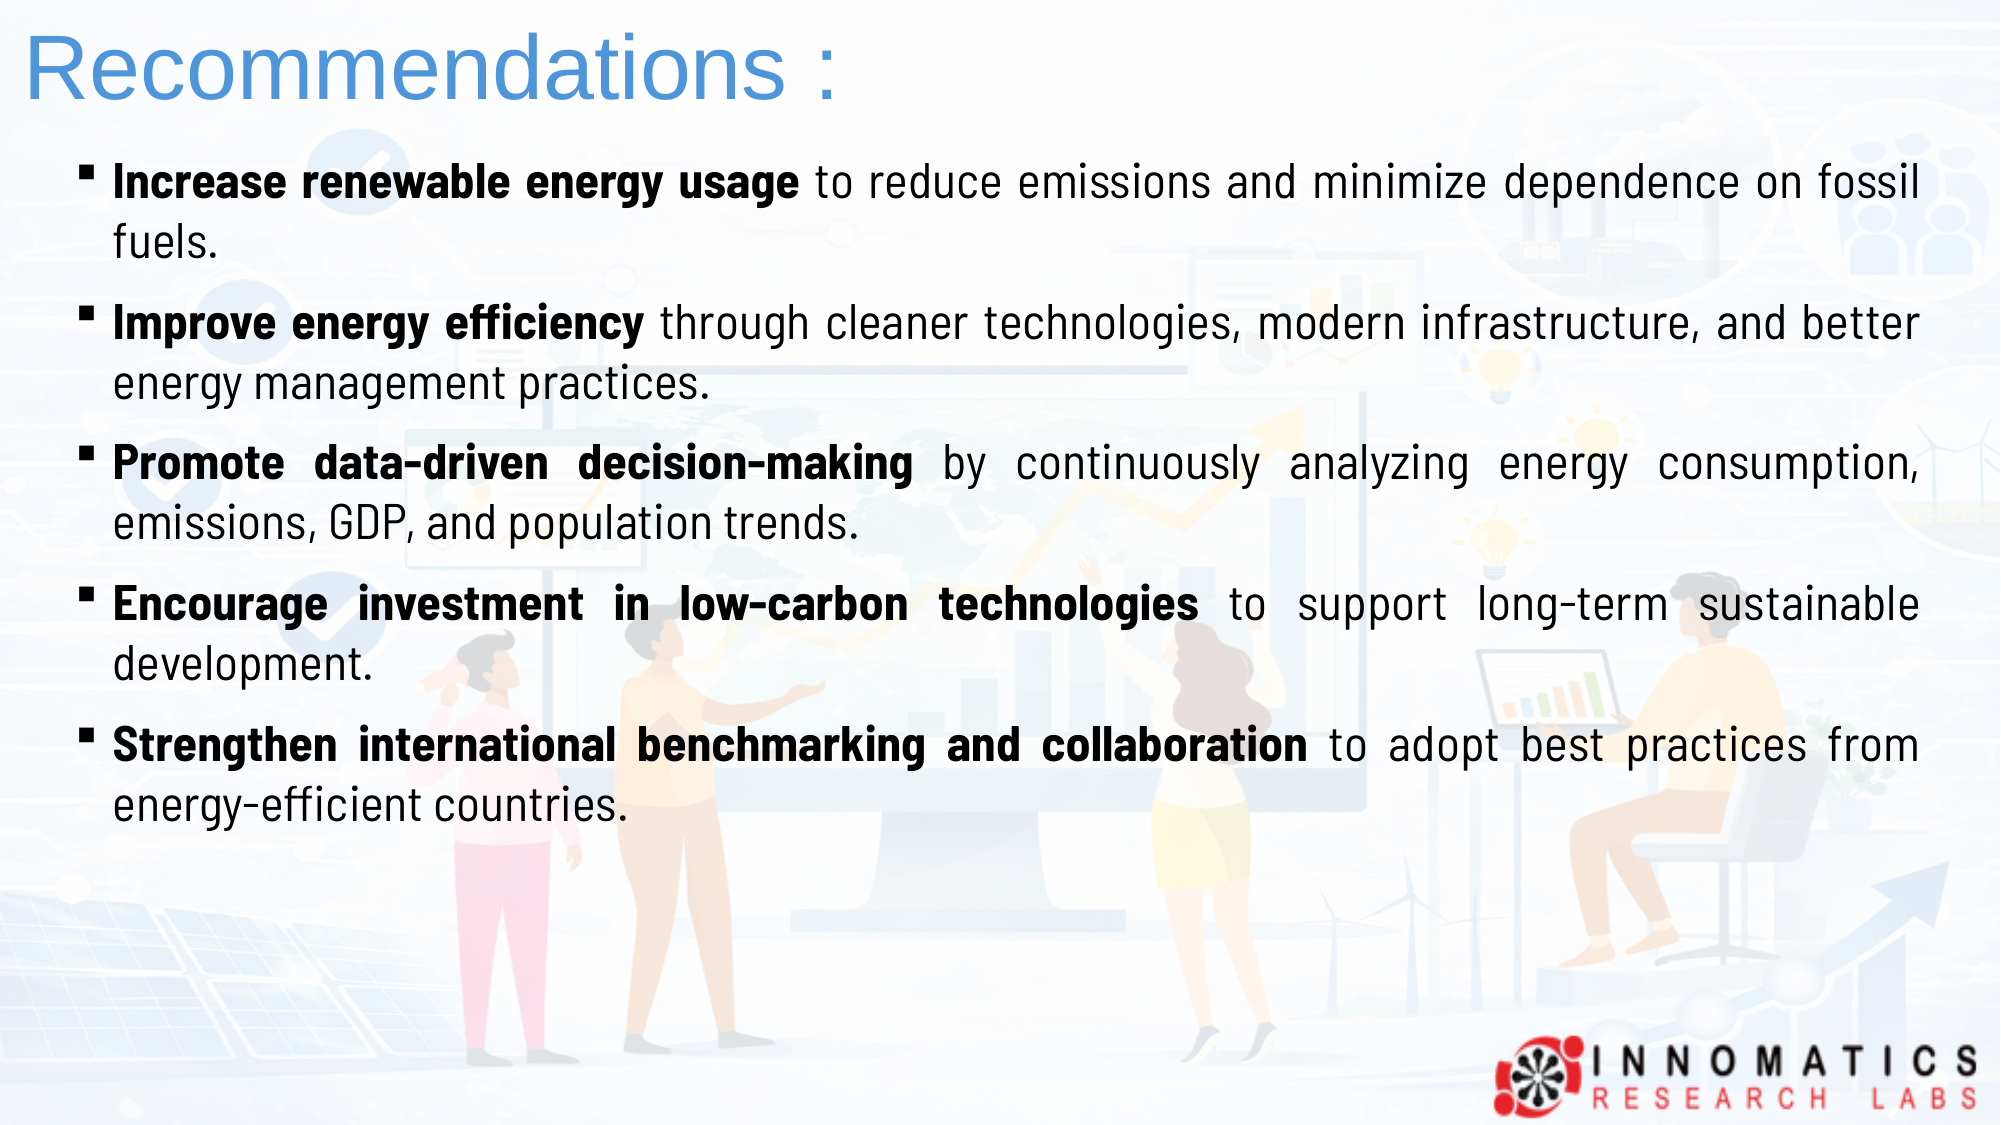

Adopt sustainable energy policies that balance economic growth with environmental protection.

Recommendations :
Increase renewable energy usage to reduce emissions and minimize dependence on fossil fuels.
Improve energy efficiency through cleaner technologies, modern infrastructure, and better energy management practices.
Promote data-driven decision-making by continuously analyzing energy consumption, emissions, GDP, and population trends.
Encourage investment in low-carbon technologies to support long-term sustainable development.
Strengthen international benchmarking and collaboration to adopt best practices from energy-efficient countries.